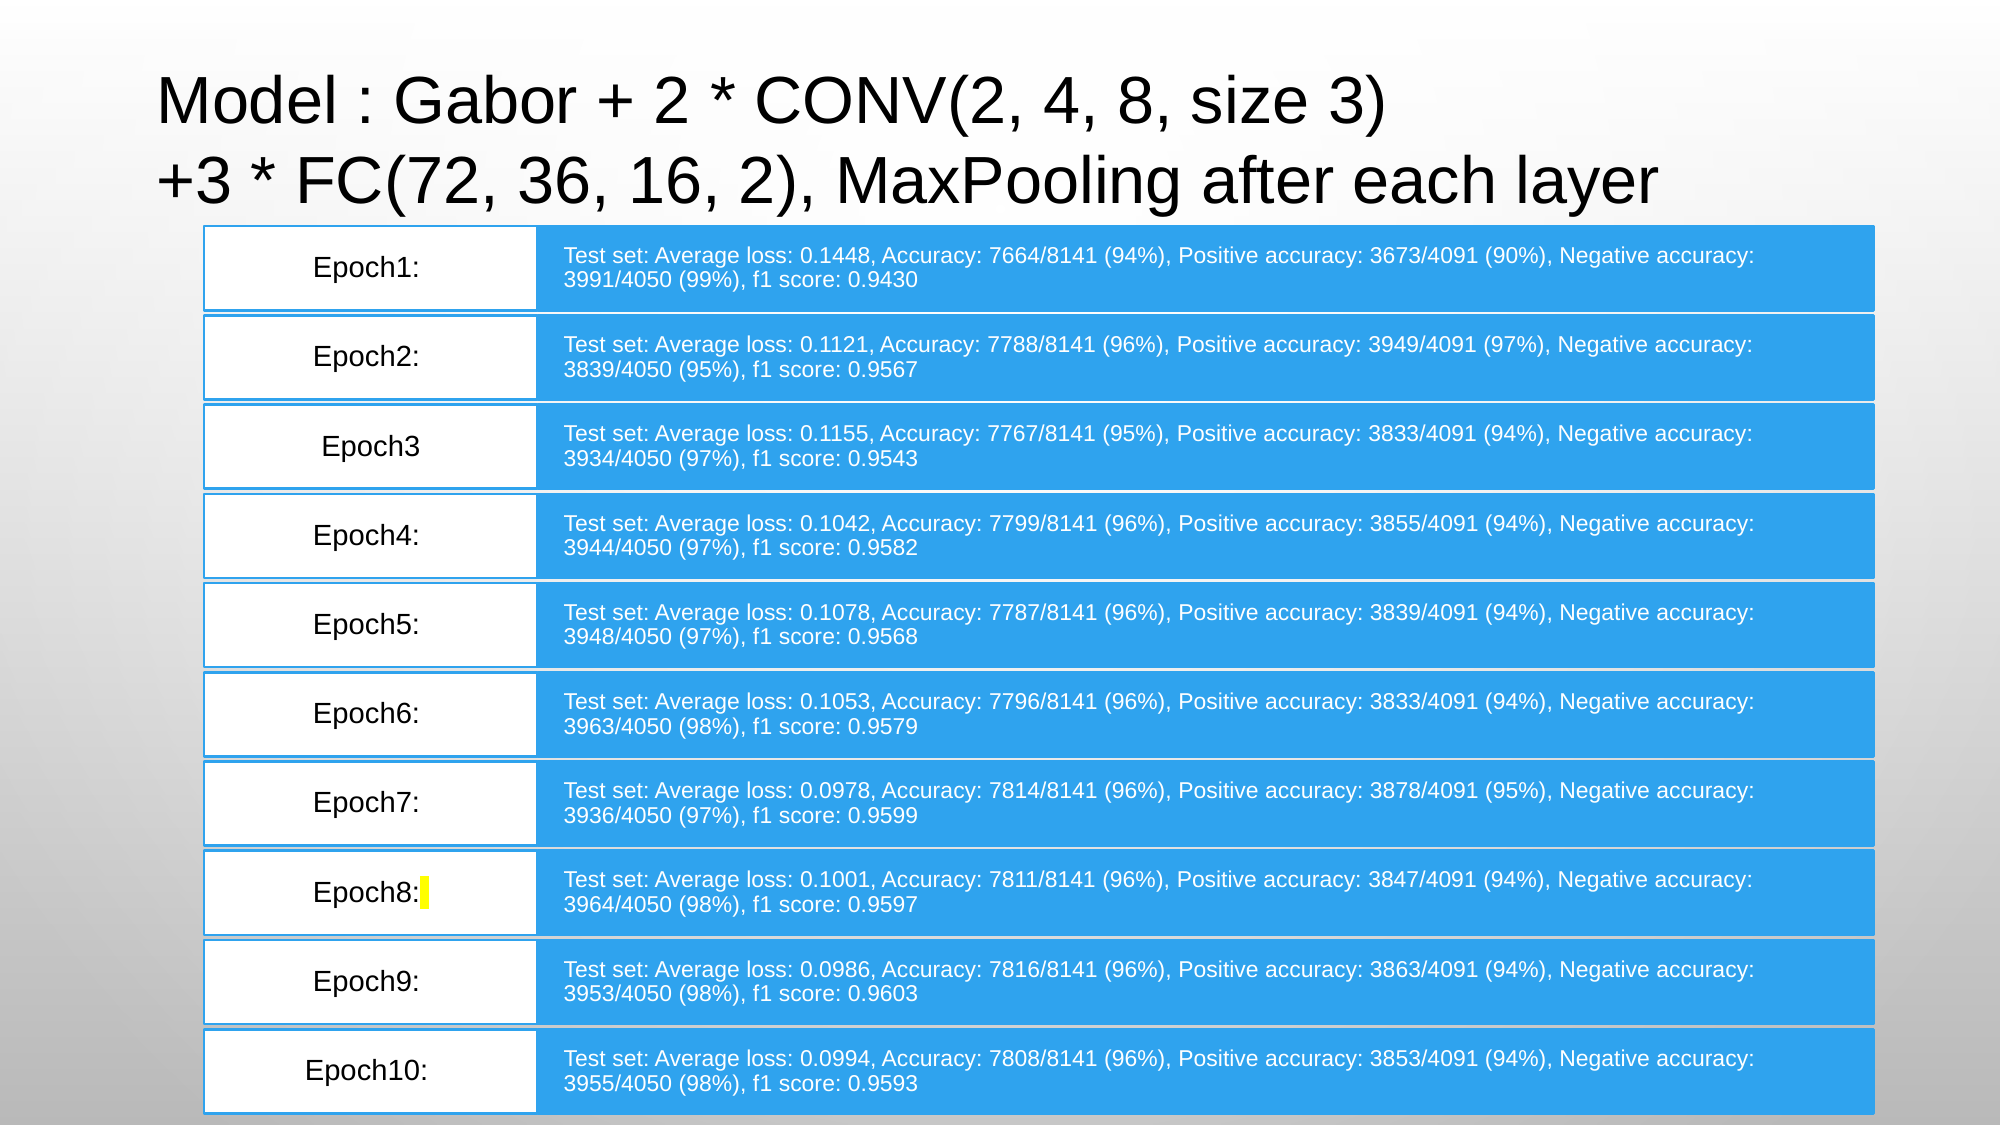

Model : Gabor + 2 * CONV(2, 4, 8, size 3)
+3 * FC(72, 36, 16, 2), MaxPooling after each layer
Test set: Average loss: 0.1448, Accuracy: 7664/8141 (94%), Positive accuracy: 3673/4091 (90%), Negative accuracy: 3991/4050 (99%), f1 score: 0.9430
Epoch1:
Test set: Average loss: 0.1121, Accuracy: 7788/8141 (96%), Positive accuracy: 3949/4091 (97%), Negative accuracy: 3839/4050 (95%), f1 score: 0.9567
Epoch2:
Test set: Average loss: 0.1155, Accuracy: 7767/8141 (95%), Positive accuracy: 3833/4091 (94%), Negative accuracy: 3934/4050 (97%), f1 score: 0.9543
Epoch3
Test set: Average loss: 0.1042, Accuracy: 7799/8141 (96%), Positive accuracy: 3855/4091 (94%), Negative accuracy: 3944/4050 (97%), f1 score: 0.9582
Epoch4:
Test set: Average loss: 0.1078, Accuracy: 7787/8141 (96%), Positive accuracy: 3839/4091 (94%), Negative accuracy: 3948/4050 (97%), f1 score: 0.9568
Epoch5:
Test set: Average loss: 0.1053, Accuracy: 7796/8141 (96%), Positive accuracy: 3833/4091 (94%), Negative accuracy: 3963/4050 (98%), f1 score: 0.9579
Epoch6:
Test set: Average loss: 0.0978, Accuracy: 7814/8141 (96%), Positive accuracy: 3878/4091 (95%), Negative accuracy: 3936/4050 (97%), f1 score: 0.9599
Epoch7:
Test set: Average loss: 0.1001, Accuracy: 7811/8141 (96%), Positive accuracy: 3847/4091 (94%), Negative accuracy: 3964/4050 (98%), f1 score: 0.9597
Epoch8:
Test set: Average loss: 0.0986, Accuracy: 7816/8141 (96%), Positive accuracy: 3863/4091 (94%), Negative accuracy: 3953/4050 (98%), f1 score: 0.9603
Epoch9:
Test set: Average loss: 0.0994, Accuracy: 7808/8141 (96%), Positive accuracy: 3853/4091 (94%), Negative accuracy: 3955/4050 (98%), f1 score: 0.9593
Epoch10: